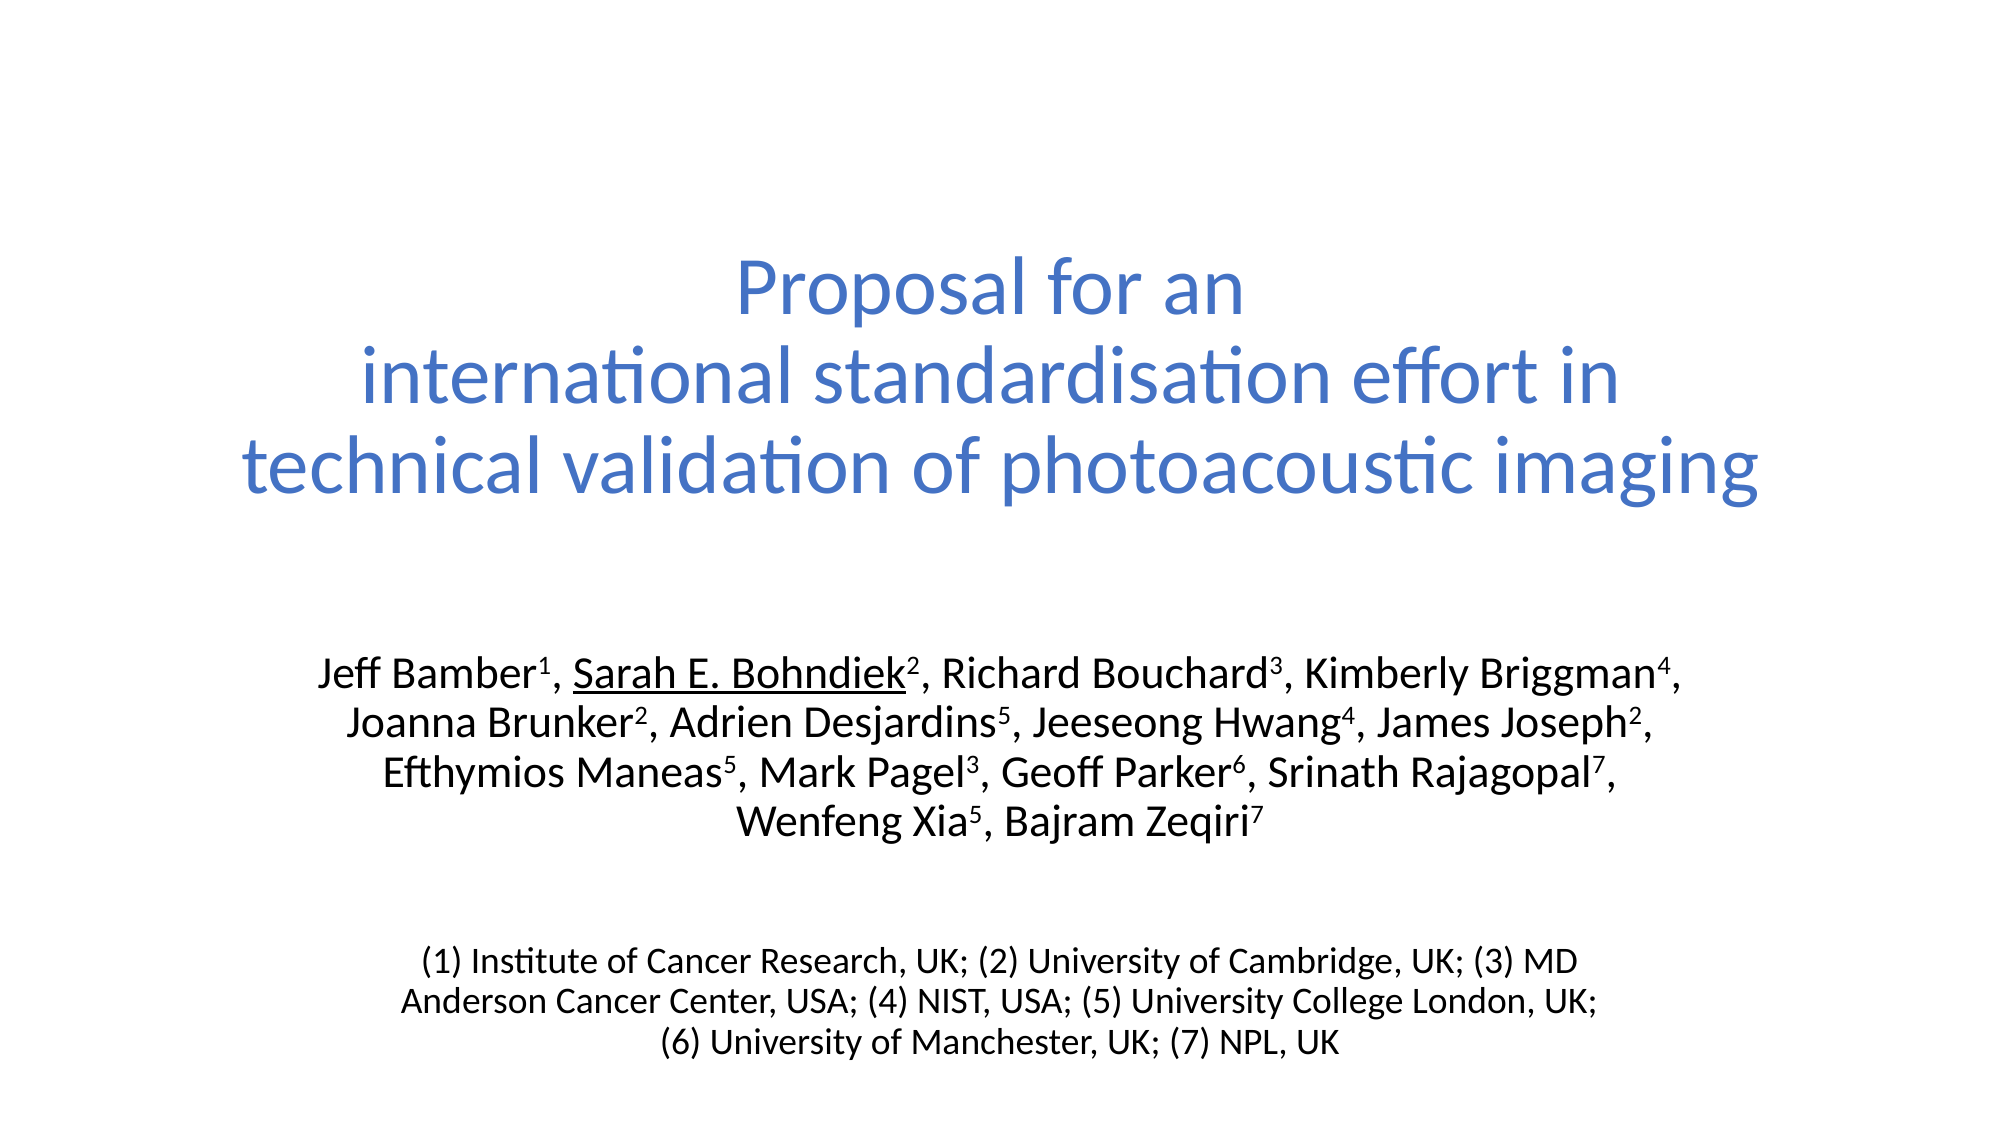

# Proposal for an international standardisation effort in technical validation of photoacoustic imaging
Jeff Bamber1, Sarah E. Bohndiek2, Richard Bouchard3, Kimberly Briggman4, Joanna Brunker2, Adrien Desjardins5, Jeeseong Hwang4, James Joseph2, Efthymios Maneas5, Mark Pagel3, Geoff Parker6, Srinath Rajagopal7, Wenfeng Xia5, Bajram Zeqiri7
(1) Institute of Cancer Research, UK; (2) University of Cambridge, UK; (3) MD Anderson Cancer Center, USA; (4) NIST, USA; (5) University College London, UK; (6) University of Manchester, UK; (7) NPL, UK